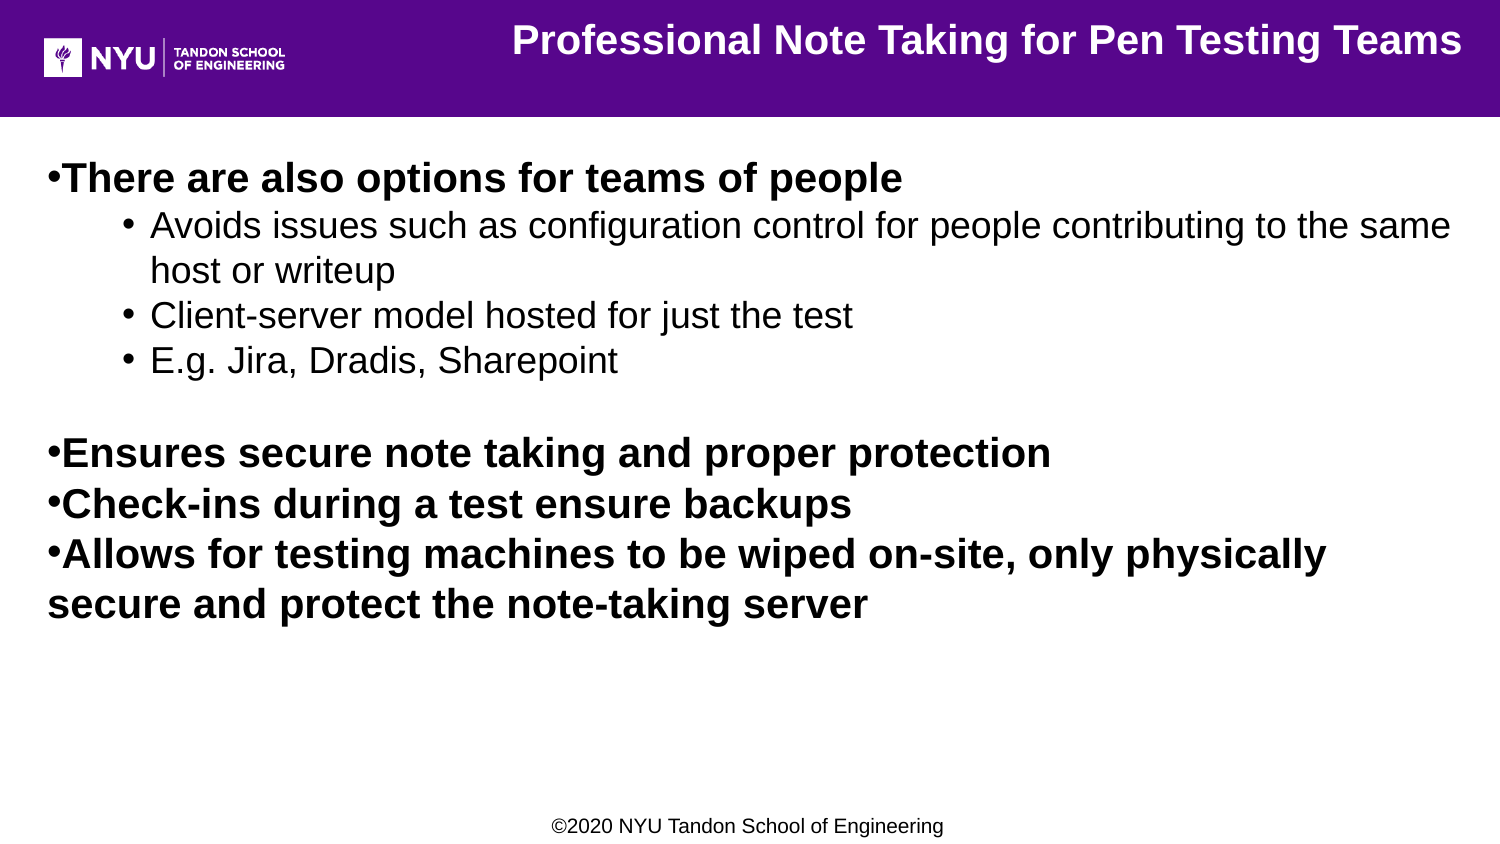

Professional Note Taking for Pen Testing Teams
There are also options for teams of people
Avoids issues such as configuration control for people contributing to the same host or writeup
Client-server model hosted for just the test
E.g. Jira, Dradis, Sharepoint

Ensures secure note taking and proper protection
Check-ins during a test ensure backups
Allows for testing machines to be wiped on-site, only physically secure and protect the note-taking server